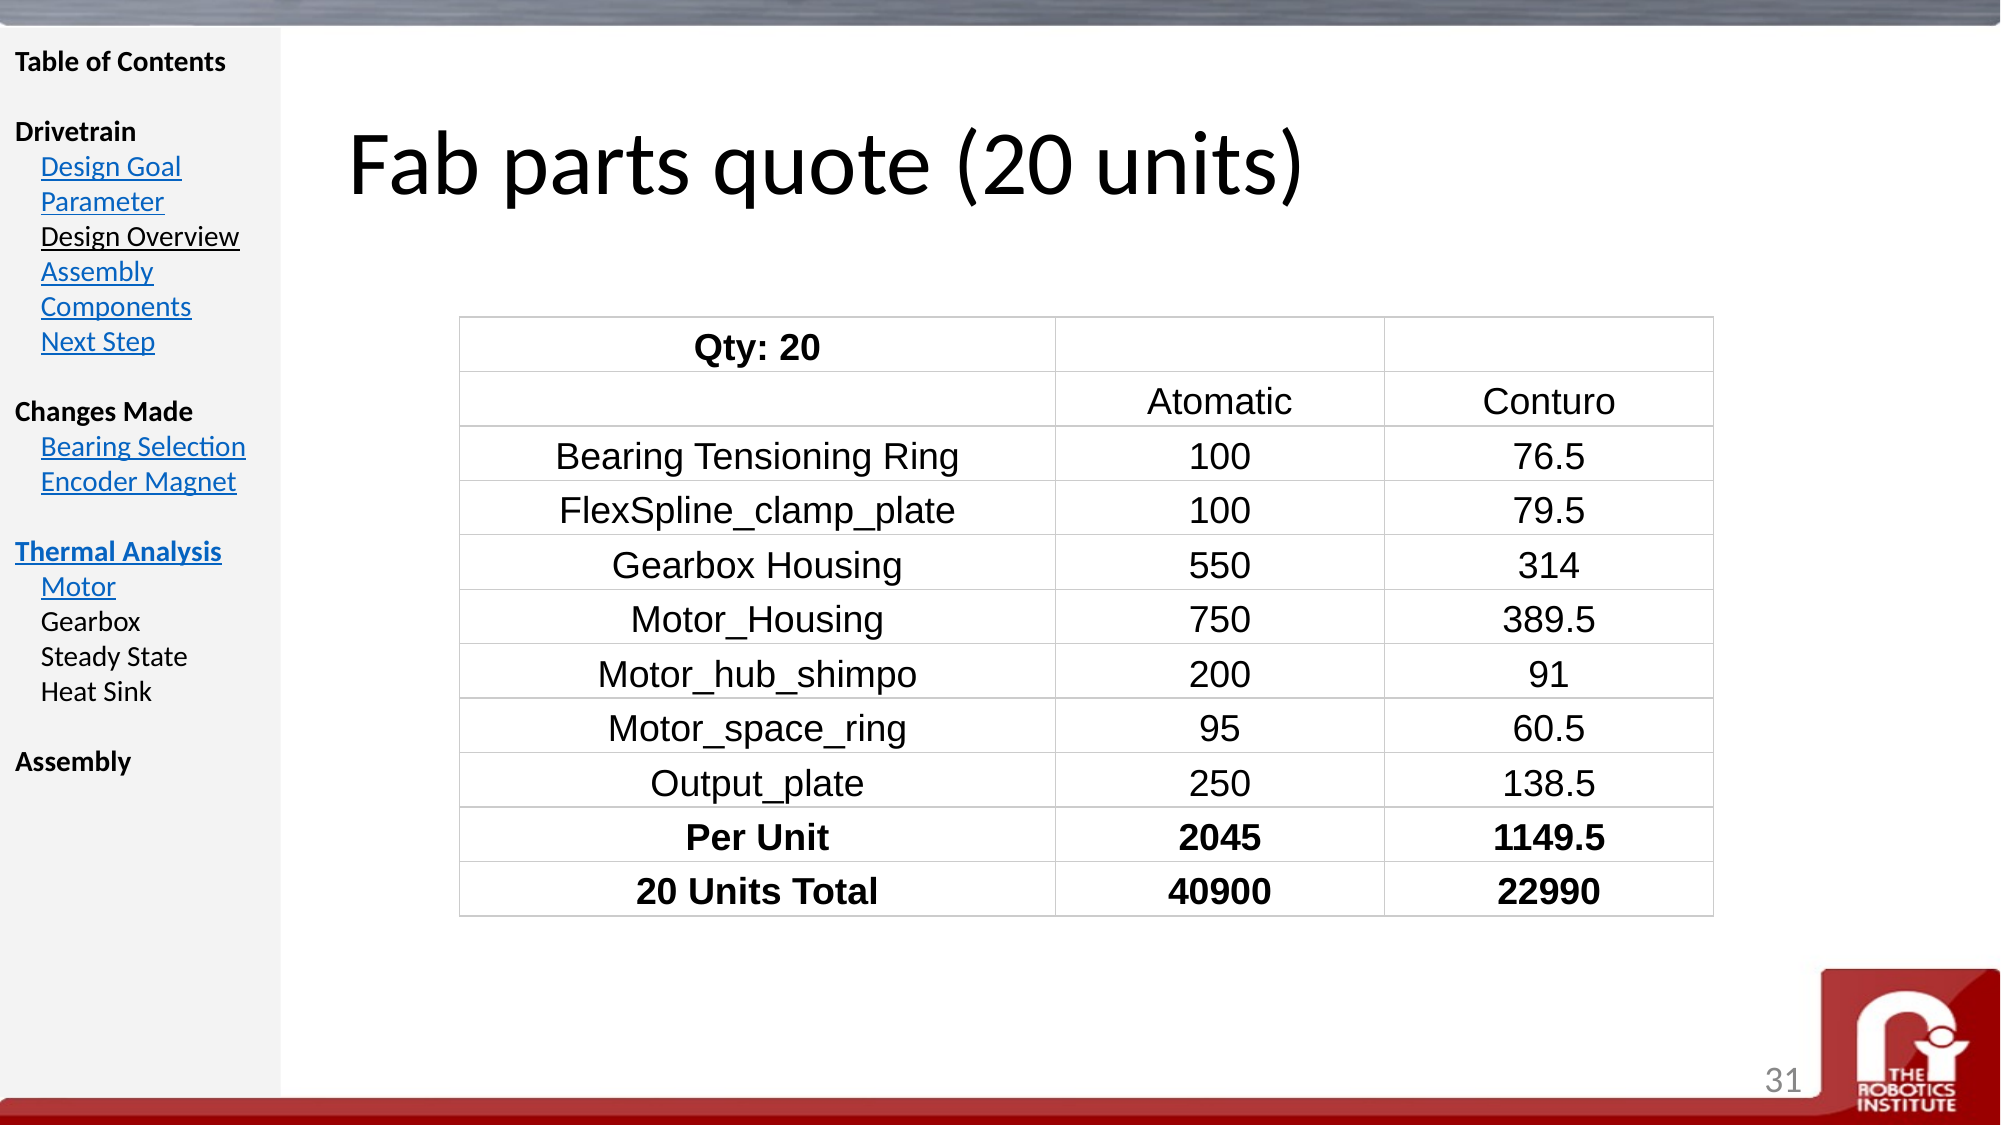

# Fab parts quote (20 units)
| Qty: 20 |  |  |
| --- | --- | --- |
|  | Atomatic | Conturo |
| Bearing Tensioning Ring | 100 | 76.5 |
| FlexSpline\_clamp\_plate | 100 | 79.5 |
| Gearbox Housing | 550 | 314 |
| Motor\_Housing | 750 | 389.5 |
| Motor\_hub\_shimpo | 200 | 91 |
| Motor\_space\_ring | 95 | 60.5 |
| Output\_plate | 250 | 138.5 |
| Per Unit | 2045 | 1149.5 |
| 20 Units Total | 40900 | 22990 |
31